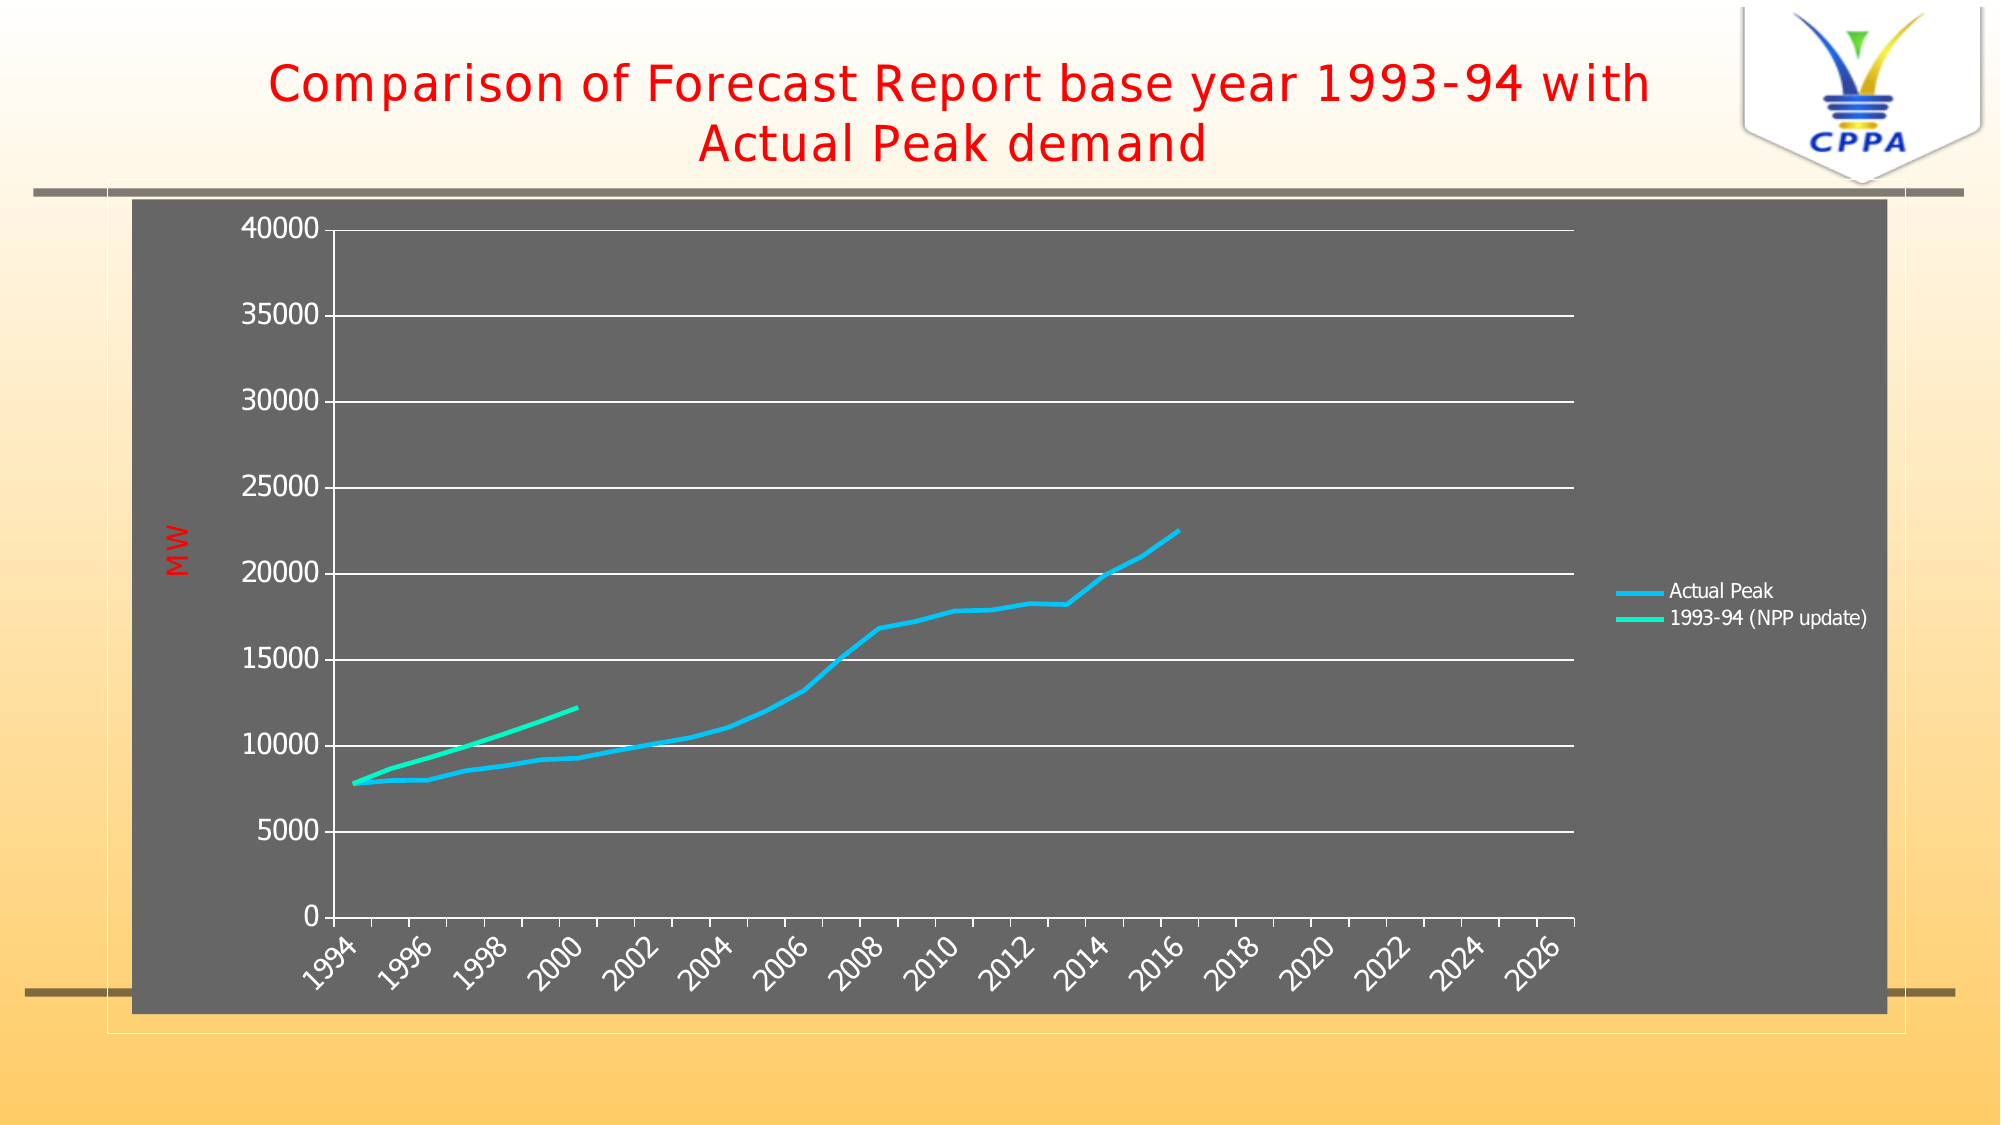

Comparison of Forecast Report base year 1993-94 with Actual Peak demand

[unsupported chart]